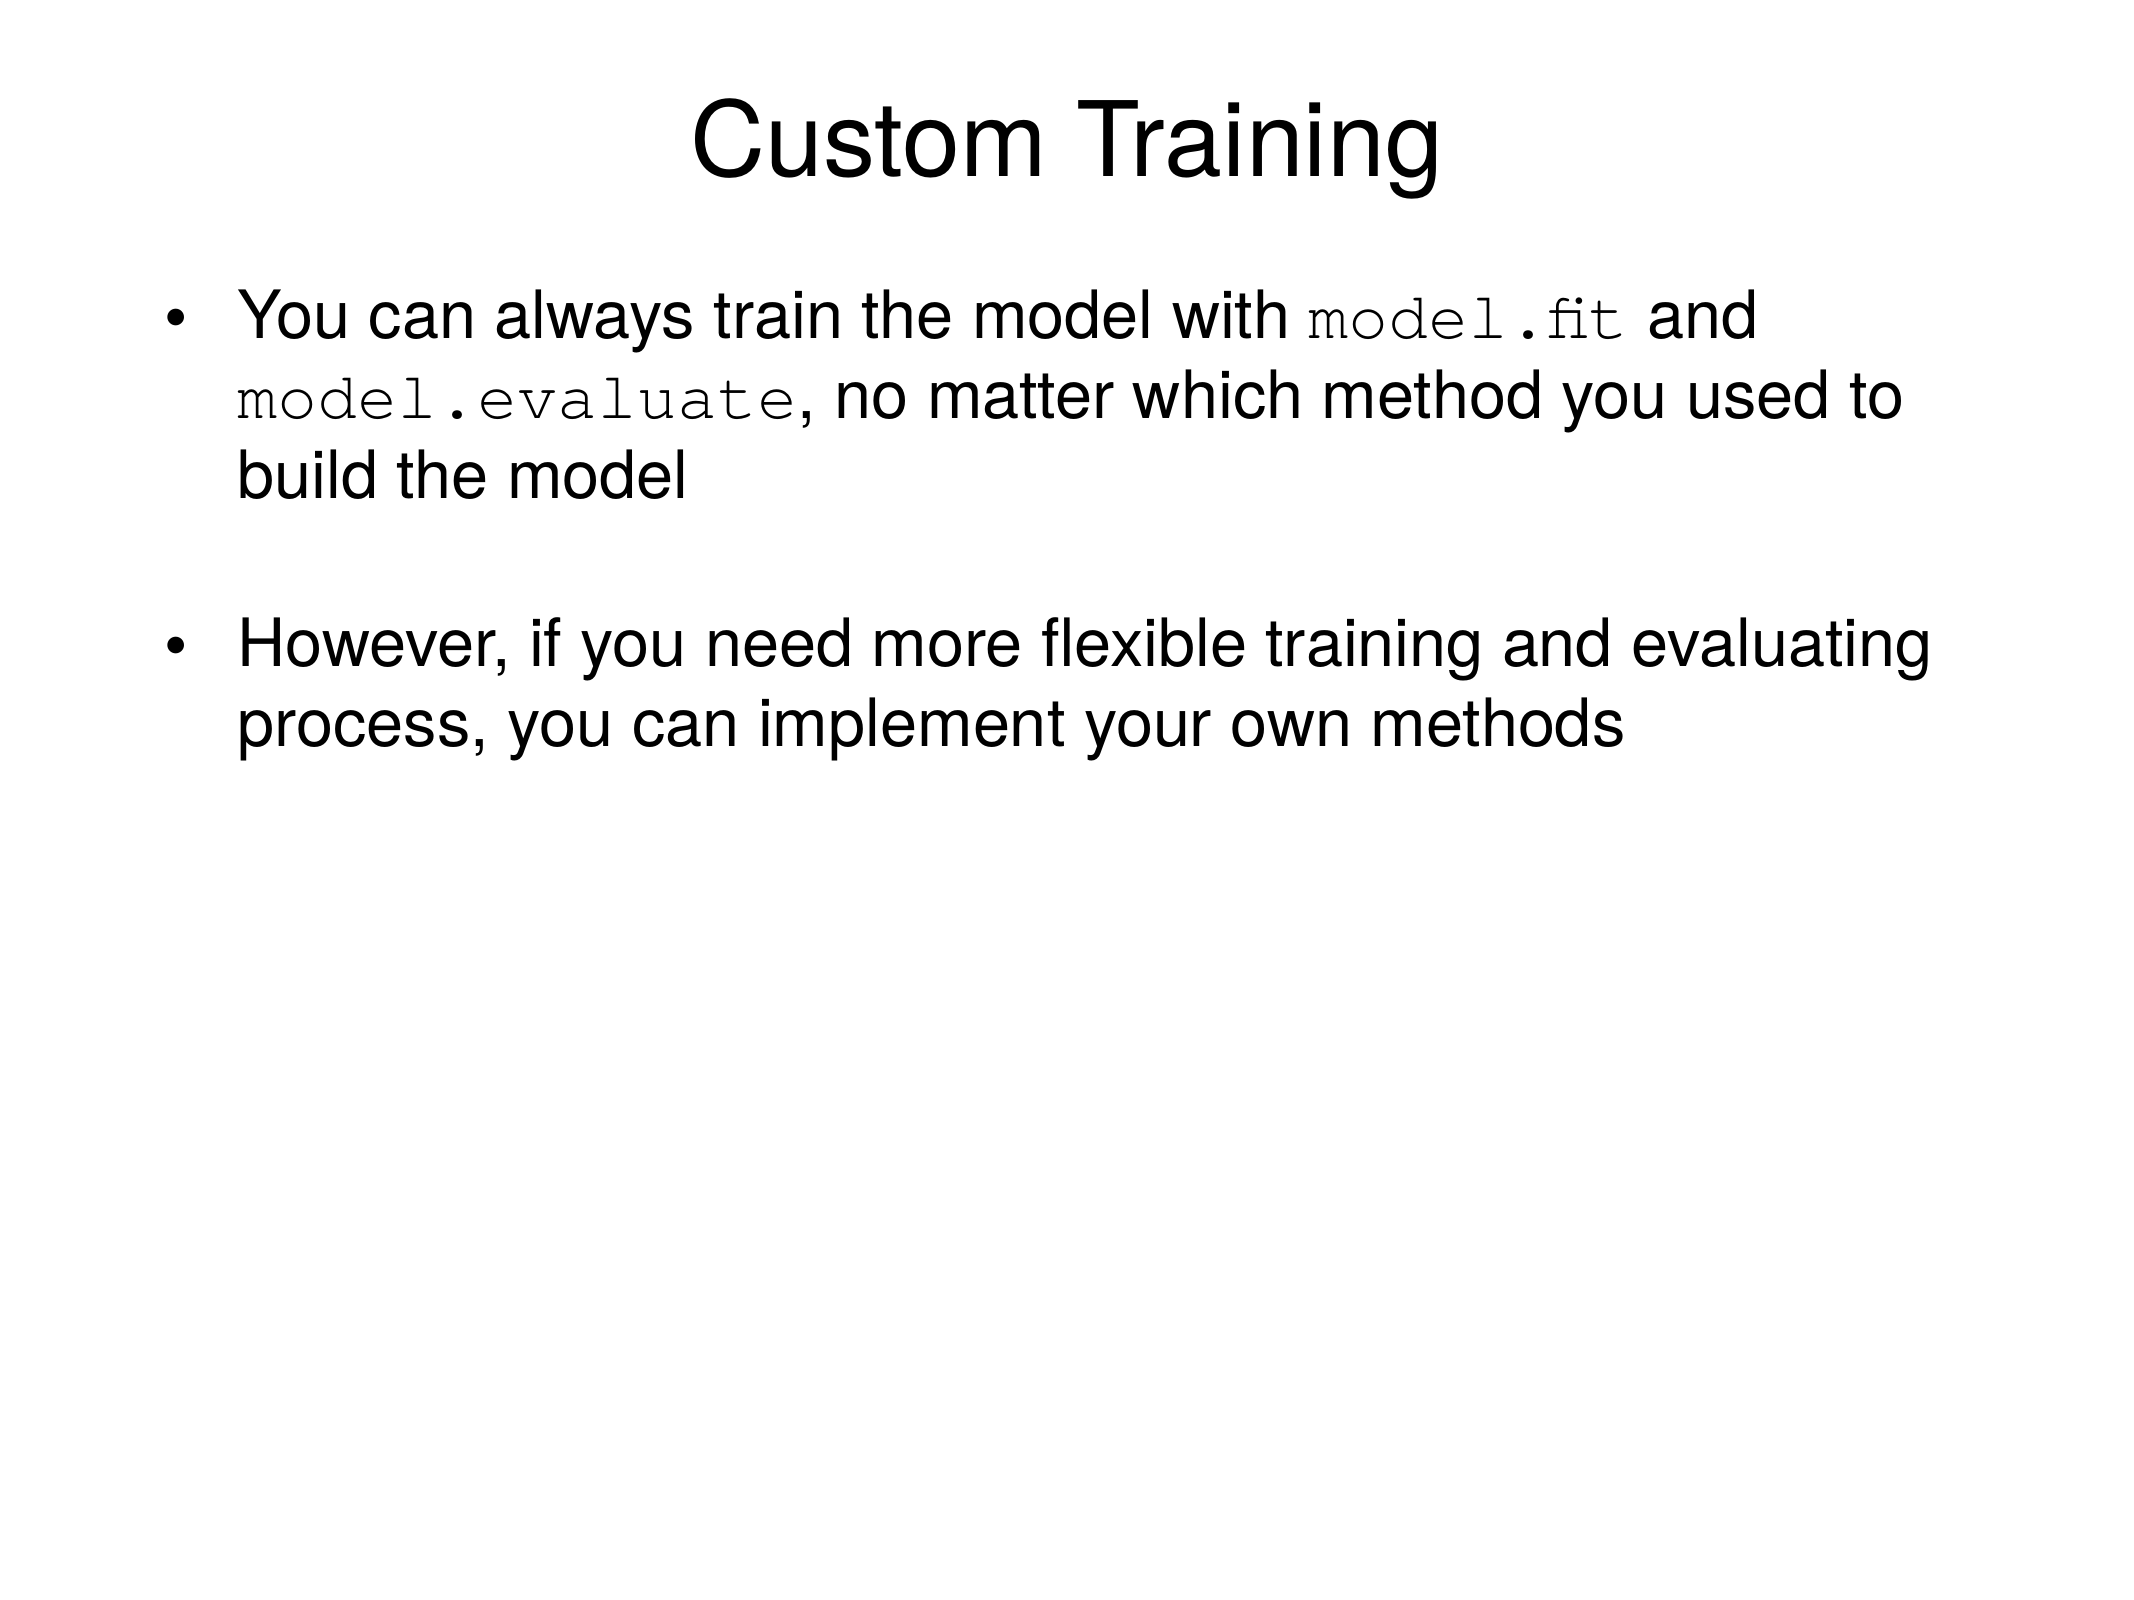

# Custom Training
You can always train the model with model.fit and model.evaluate, no matter which method you used to build the model
However, if you need more flexible training and evaluating process, you can implement your own methods